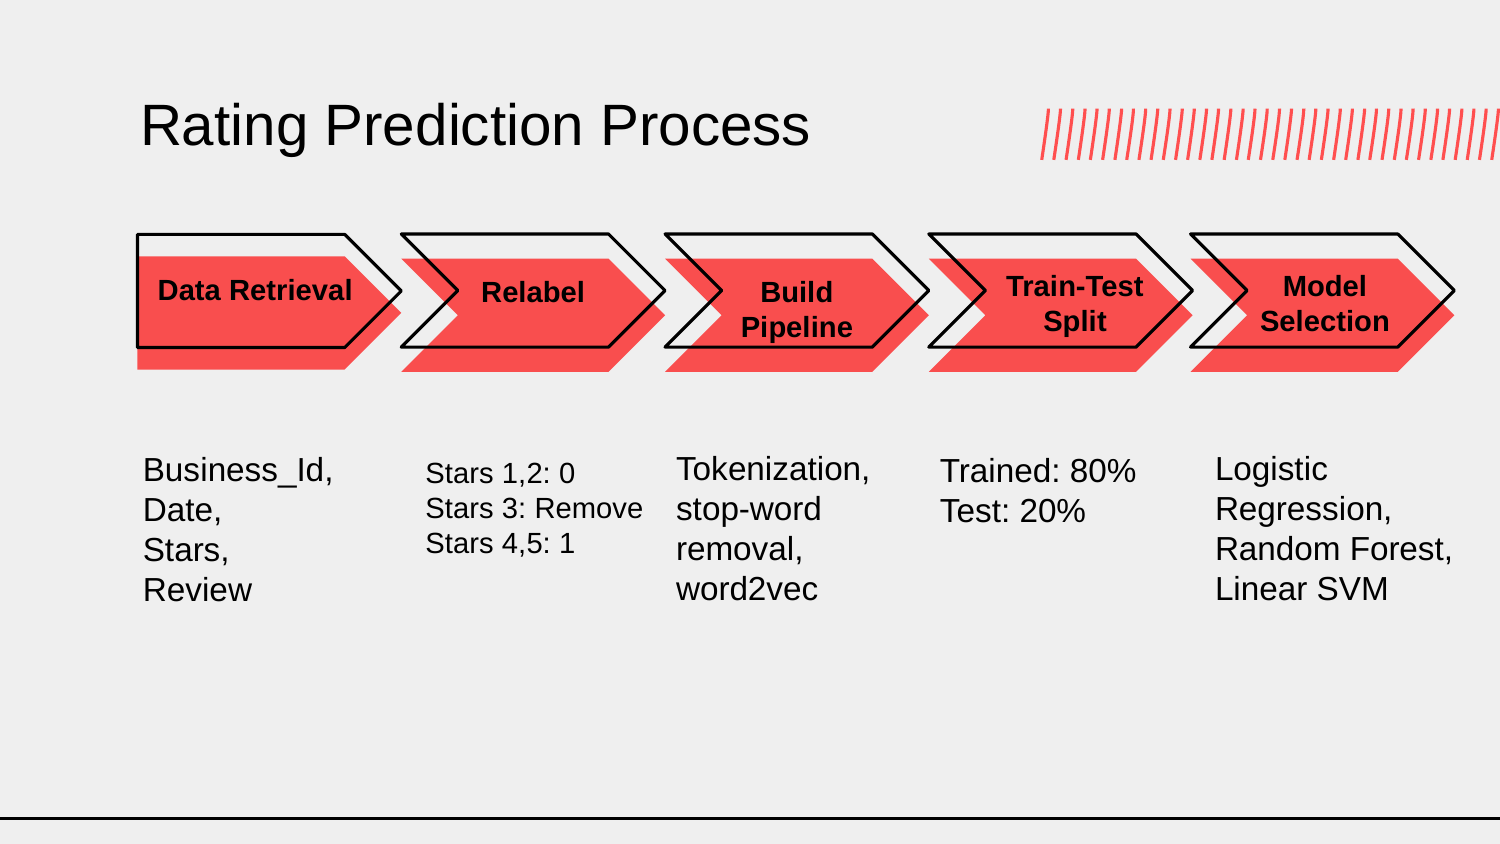

# Rating Prediction Process

Relabel

Build Pipeline

Data Retrieval
Train-Test
Split
Model Selection
Tokenization, stop-word removal, word2vec

Logistic Regression, Random Forest, Linear SVM
Trained: 80%
Test: 20%
Business_Id,
Date,
Stars,
Review
Stars 1,2: 0
Stars 3: Remove
Stars 4,5: 1